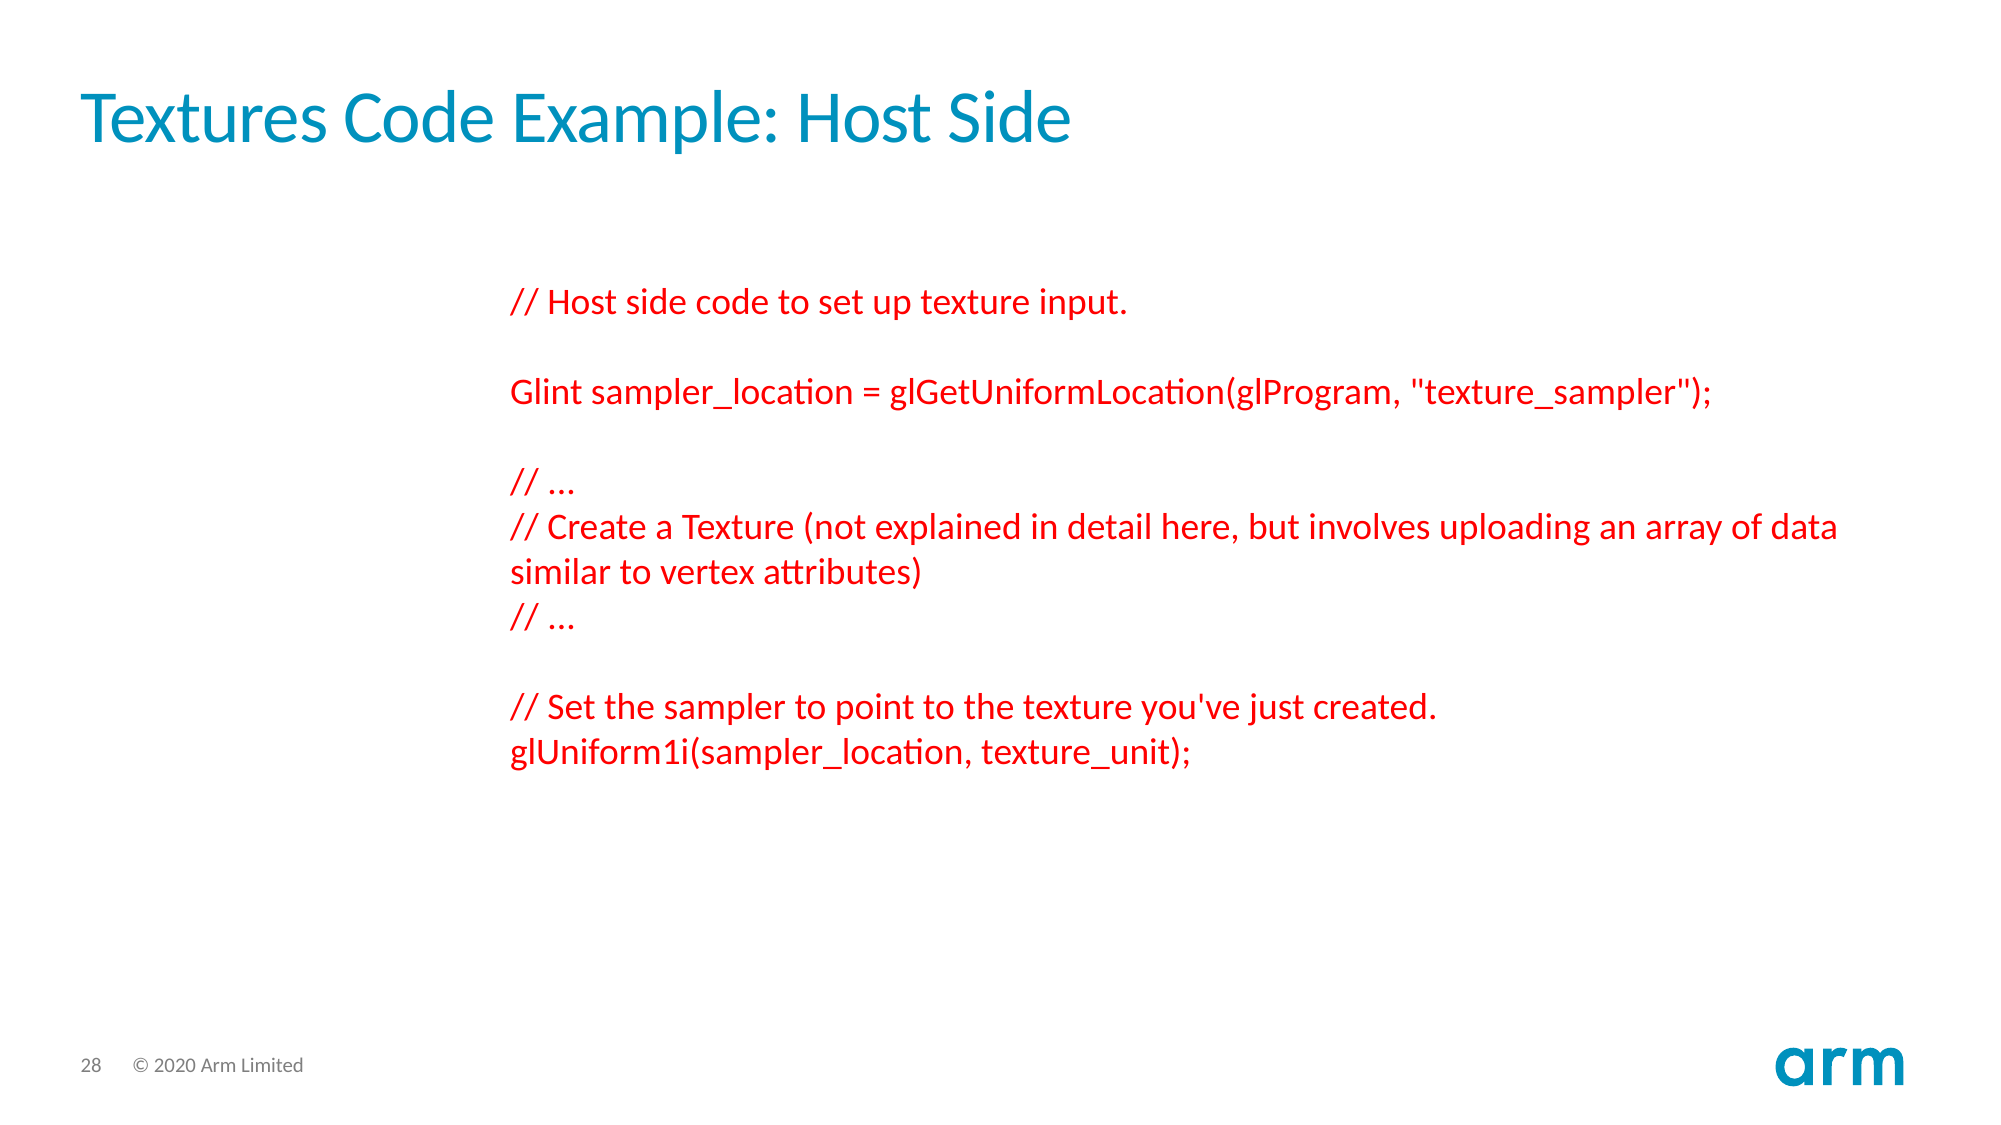

# Textures Code Example: Host Side
// Host side code to set up texture input.

Glint sampler_location = glGetUniformLocation(glProgram, "texture_sampler");

// ...
// Create a Texture (not explained in detail here, but involves uploading an array of data similar to vertex attributes)
// ...

// Set the sampler to point to the texture you've just created.
glUniform1i(sampler_location, texture_unit);